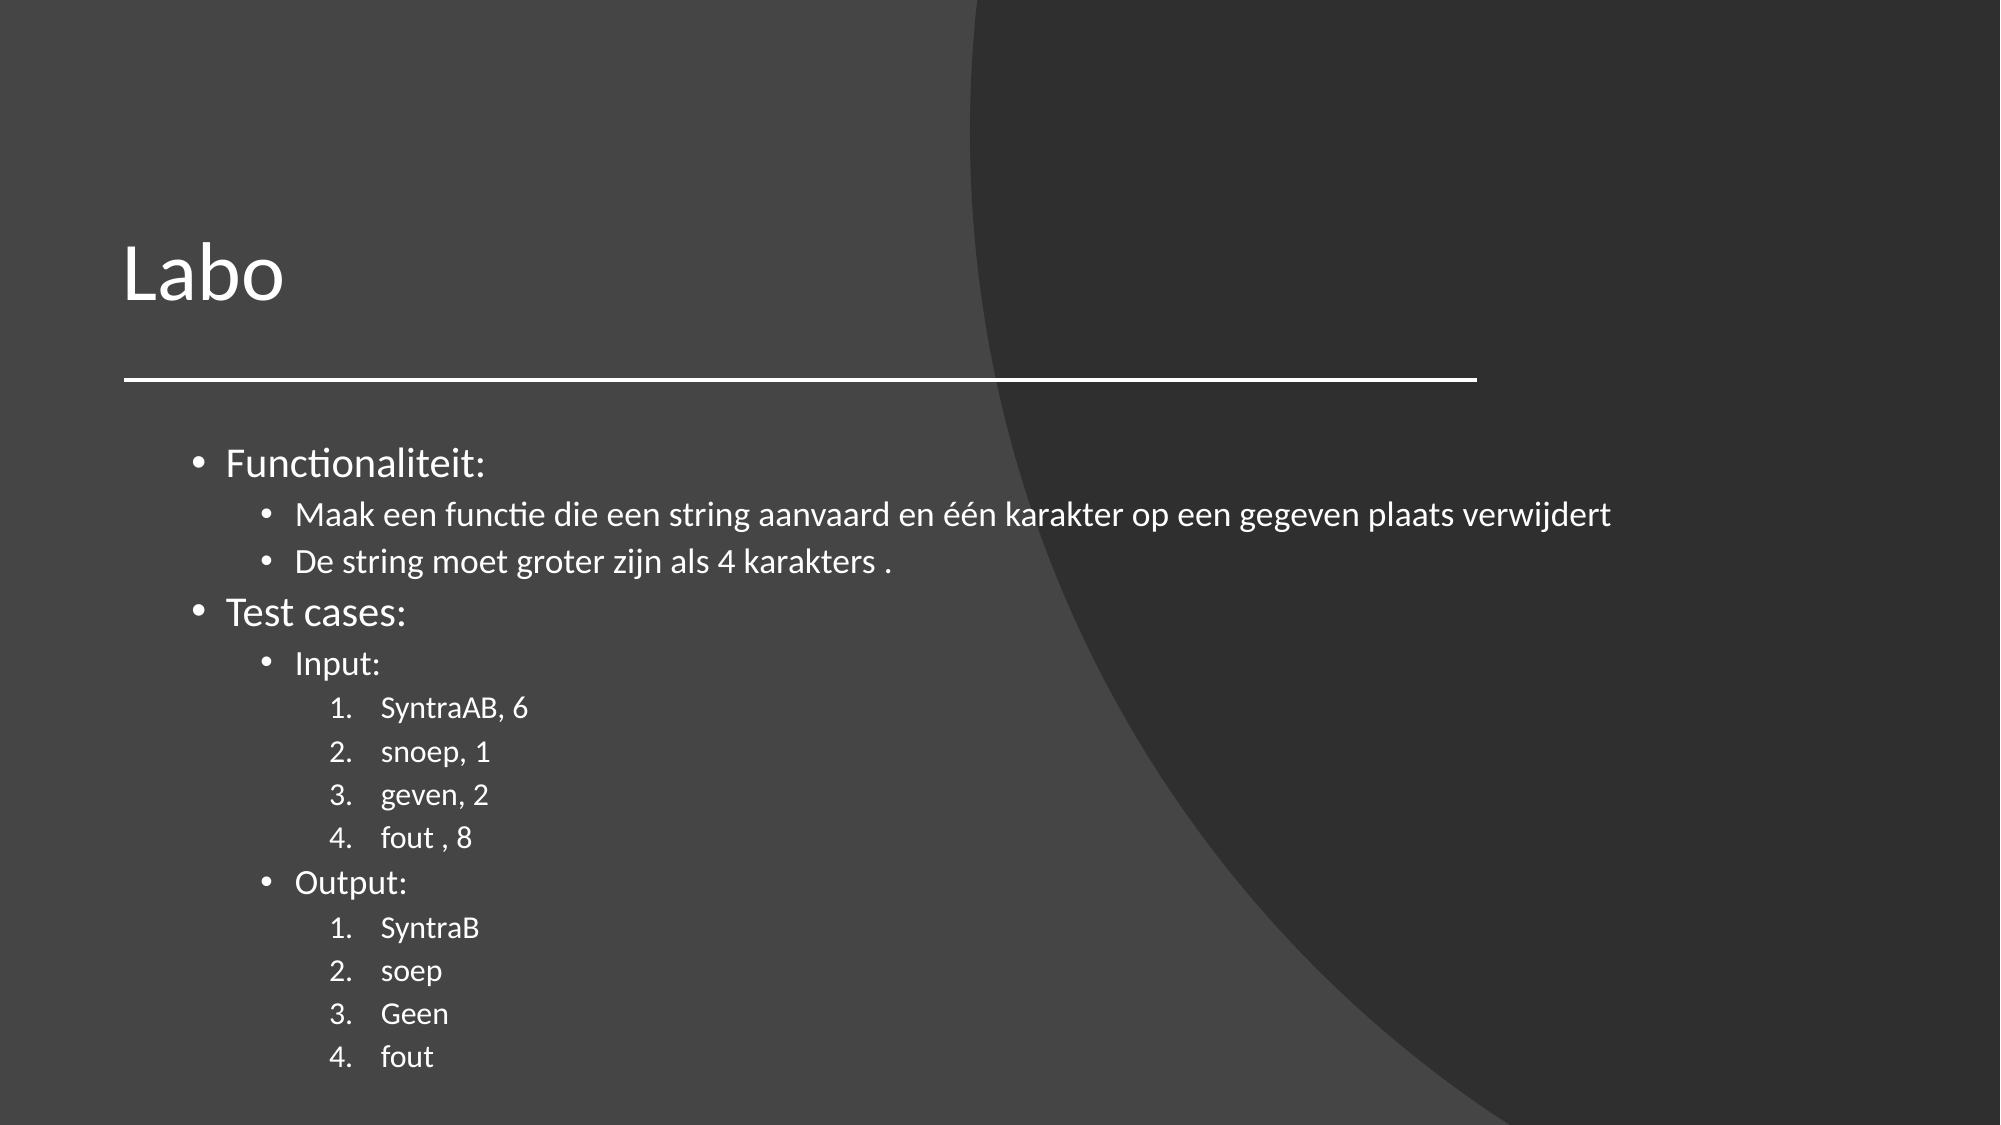

# Labo
Functionaliteit:
Maak een functie die een string aanvaard en één karakter op een gegeven plaats verwijdert
De string moet groter zijn als 4 karakters .
Test cases:
Input:
SyntraAB, 6
snoep, 1
geven, 2
fout , 8
Output:
SyntraB
soep
Geen
fout